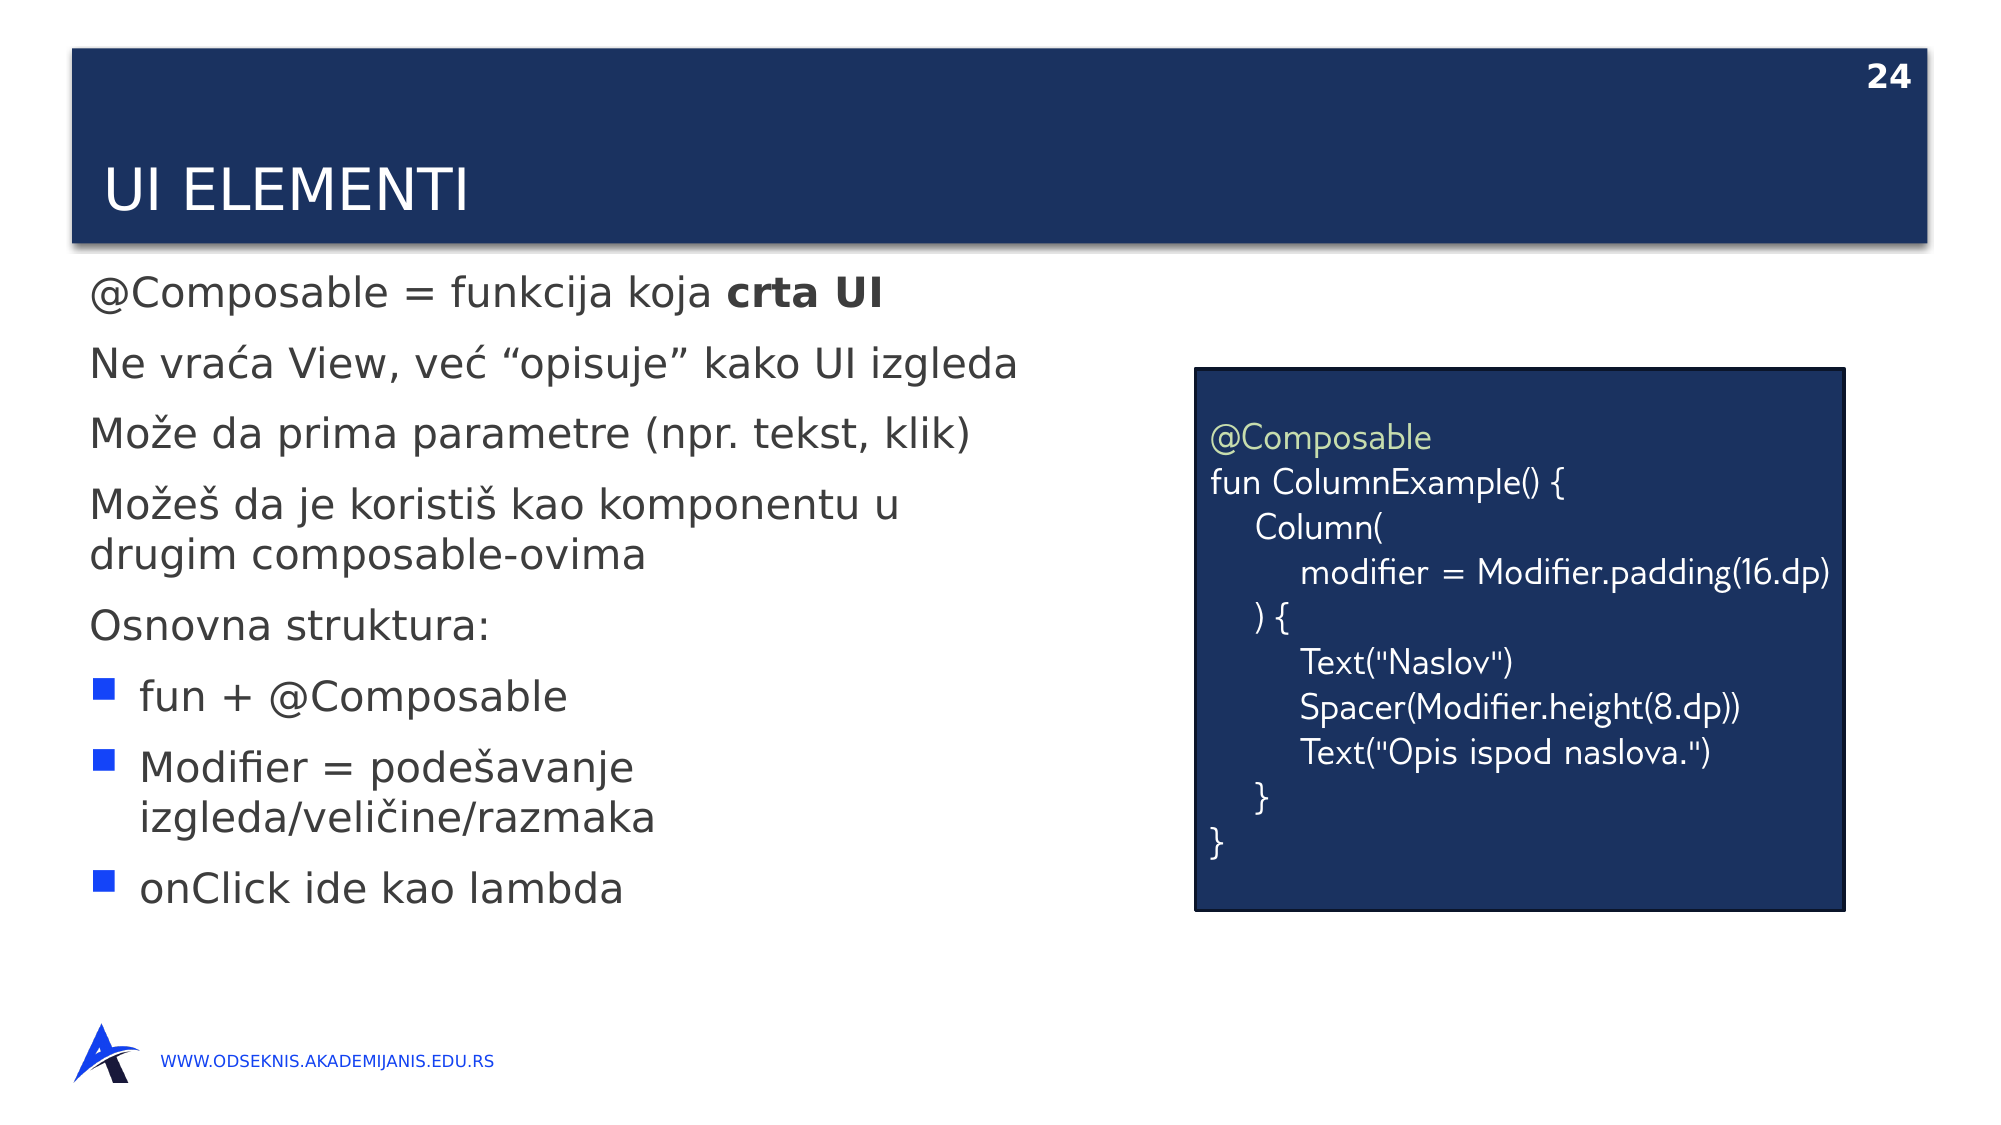

# UI elementi
@Composable = funkcija koja crta UI
Ne vraća View, već “opisuje” kako UI izgleda
Može da prima parametre (npr. tekst, klik)
Možeš da je koristiš kao komponentu u drugim composable-ovima
Osnovna struktura:
fun + @Composable
Modifier = podešavanje izgleda/veličine/razmaka
onClick ide kao lambda

@Composable
fun ColumnExample() {
    Column(
        modifier = Modifier.padding(16.dp)
    ) {
        Text("Naslov")
        Spacer(Modifier.height(8.dp))
        Text("Opis ispod naslova.")
    }
}